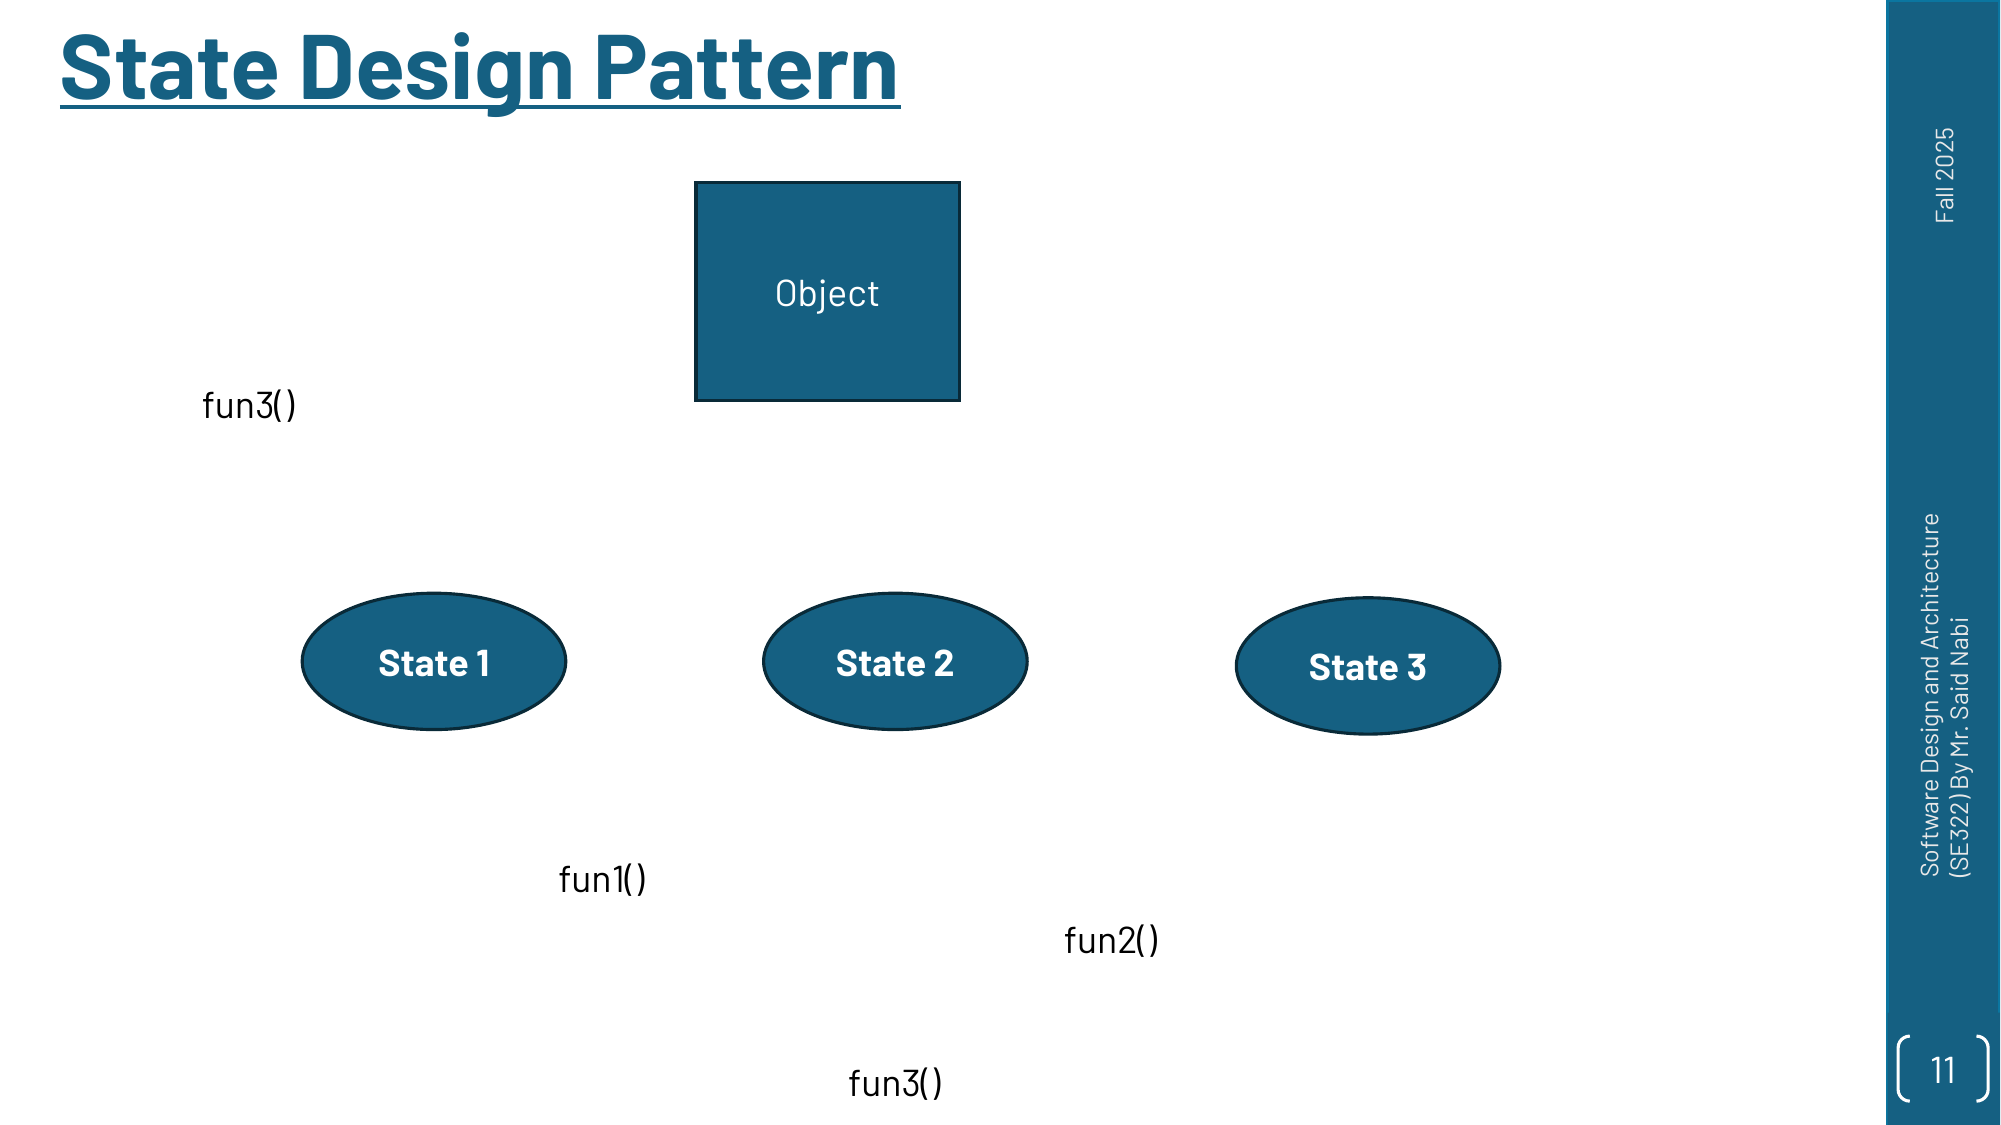

State Design Pattern
Object
fun3()
State 1
State 2
State 3
fun1()
fun2()
fun3()